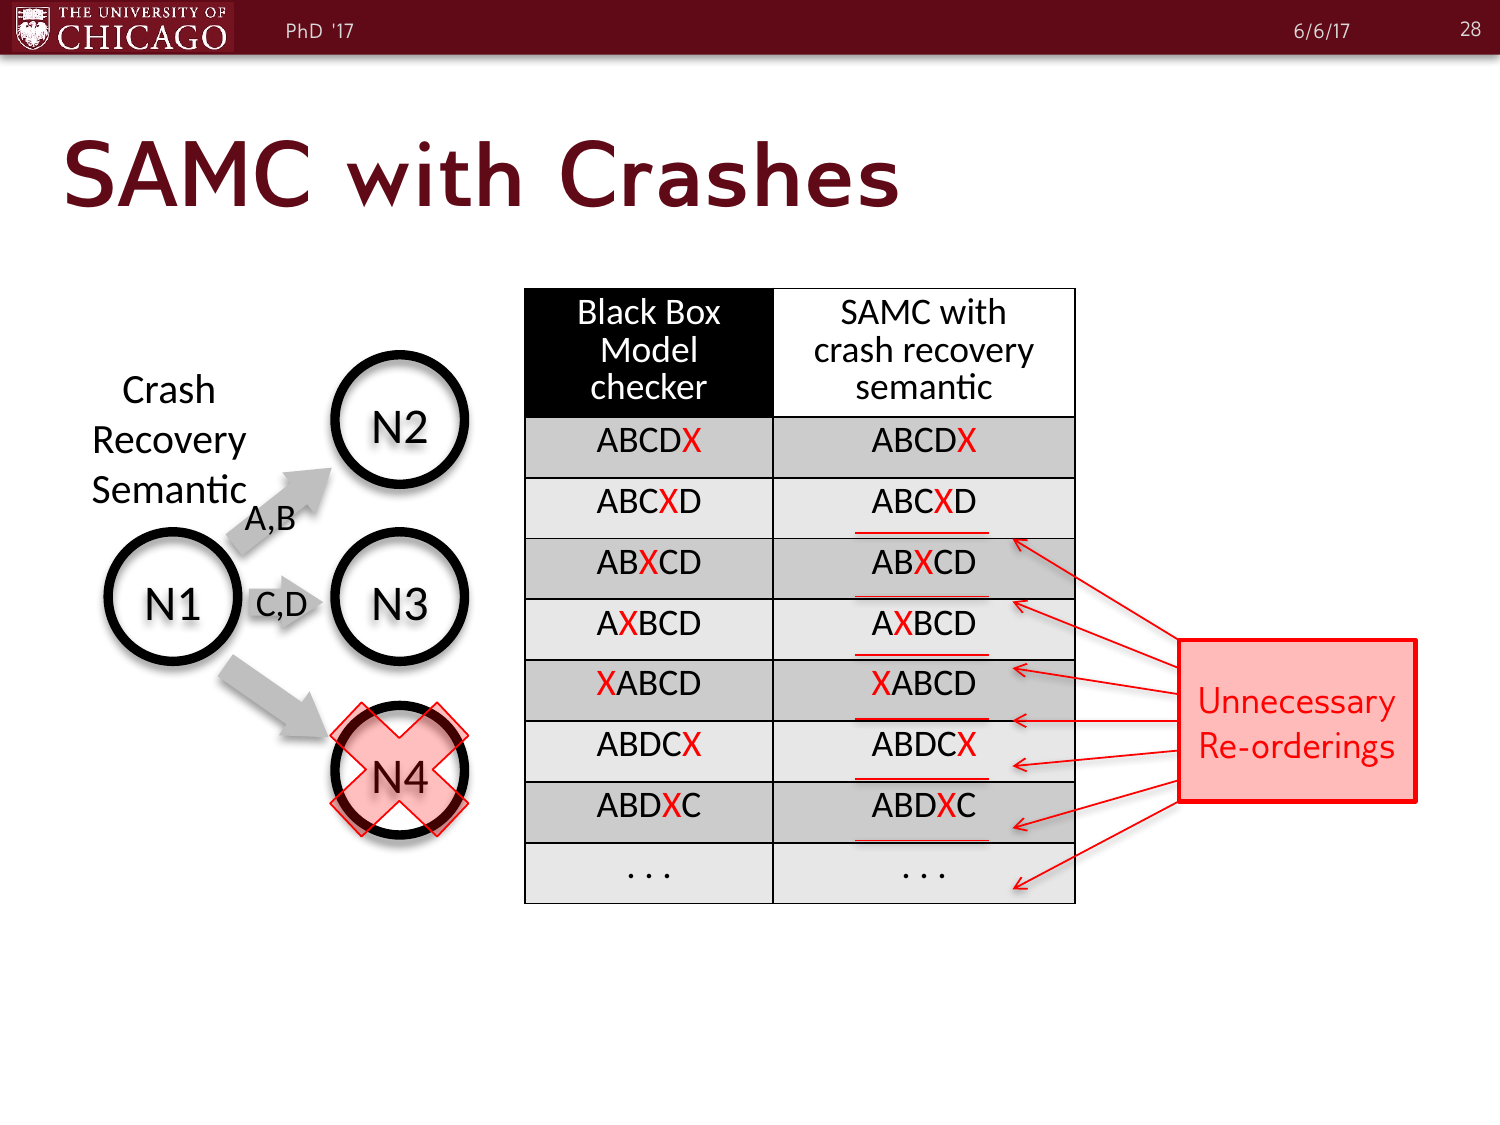

28
PhD '17
6/6/17
# SAMC with Crashes
| Black Box Model checker |
| --- |
| ABCDX |
| ABCXD |
| ABXCD |
| AXBCD |
| XABCD |
| ABDCX |
| ABDXC |
| . . . |
| SAMC with crash recovery semantic |
| --- |
| ABCDX |
| ABCXD |
| ABXCD |
| AXBCD |
| XABCD |
| ABDCX |
| ABDXC |
| . . . |
Crash
Recovery
Semantic
N2

A,B
N1
N3

C,D

Unnecessary
Re-orderings

N4